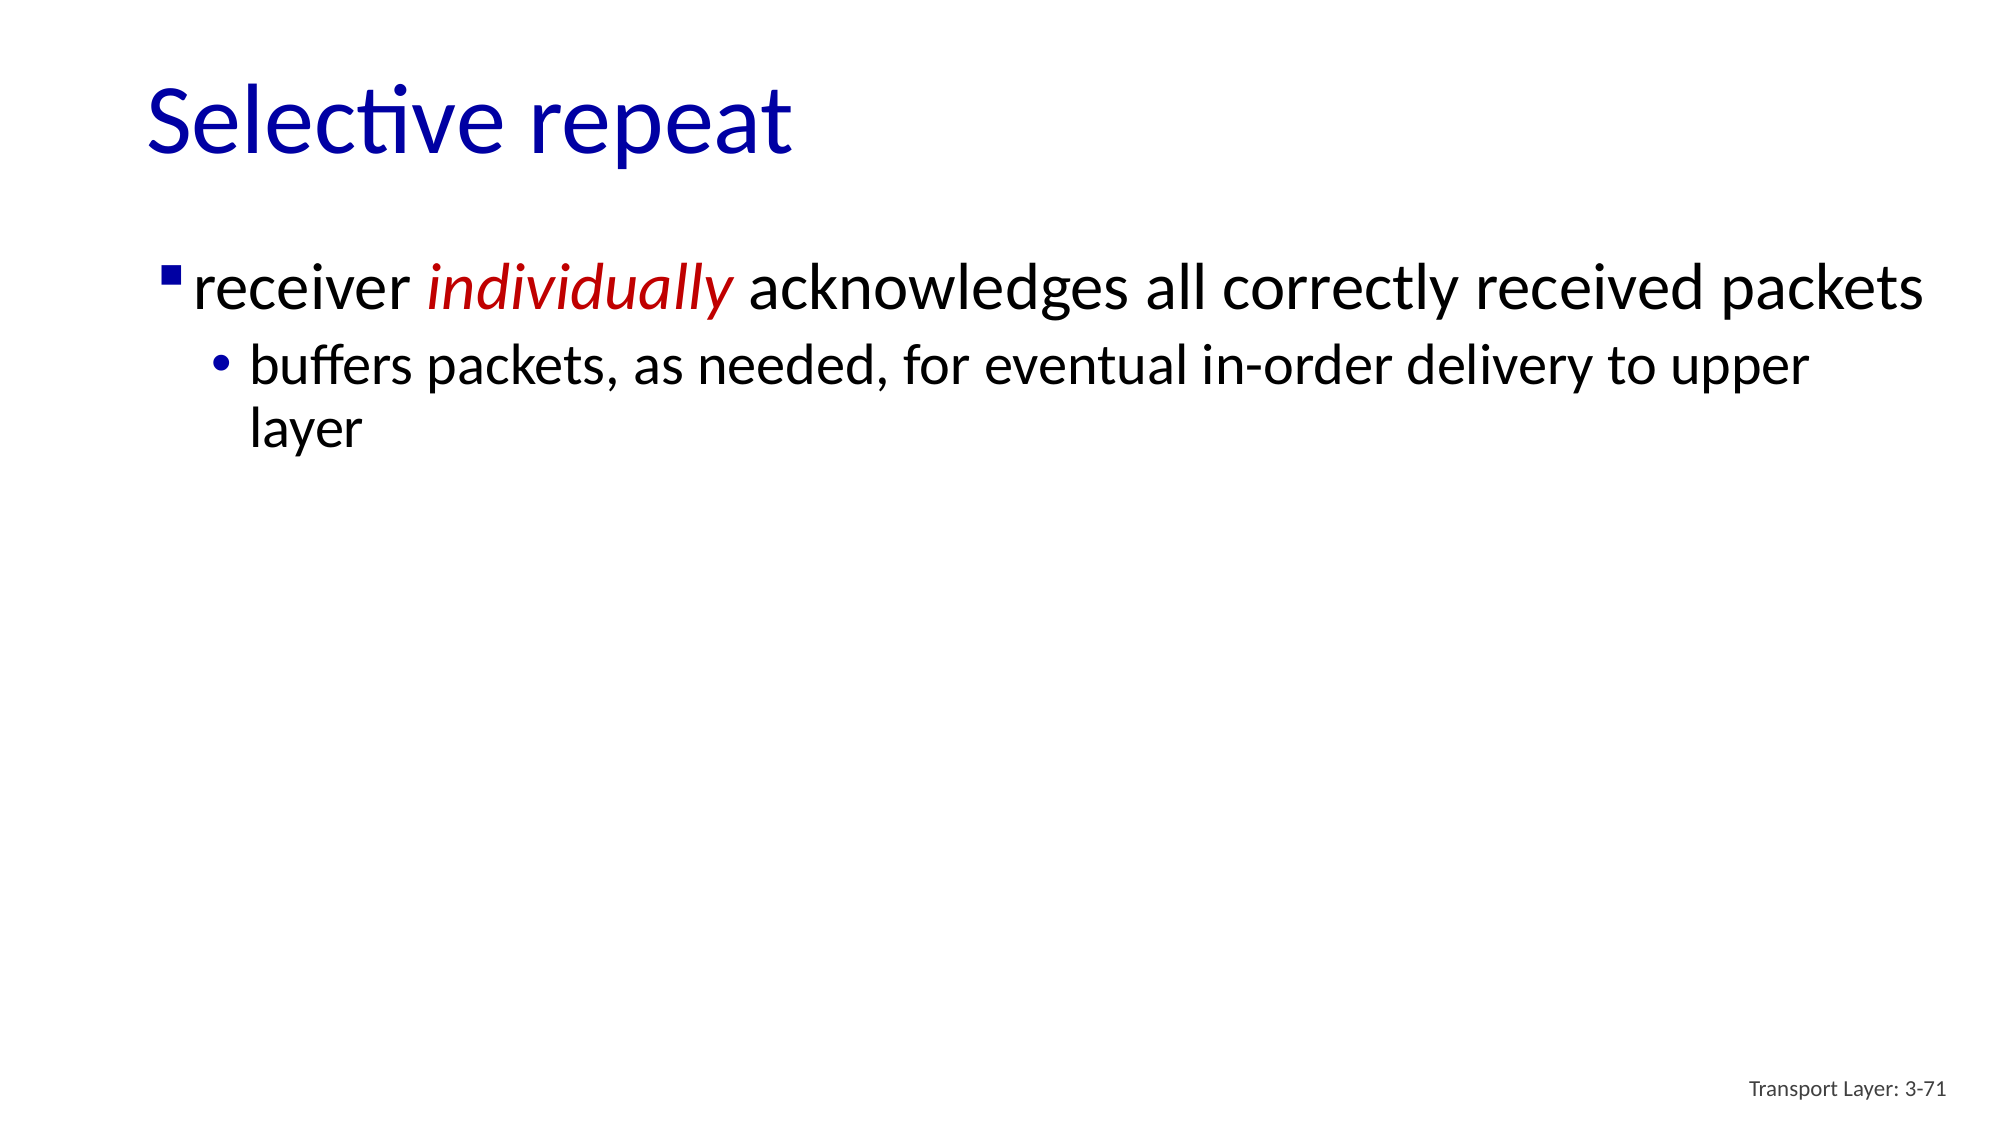

# Selective repeat
receiver individually acknowledges all correctly received packets
buffers packets, as needed, for eventual in-order delivery to upper layer

Transport Layer: 3-71